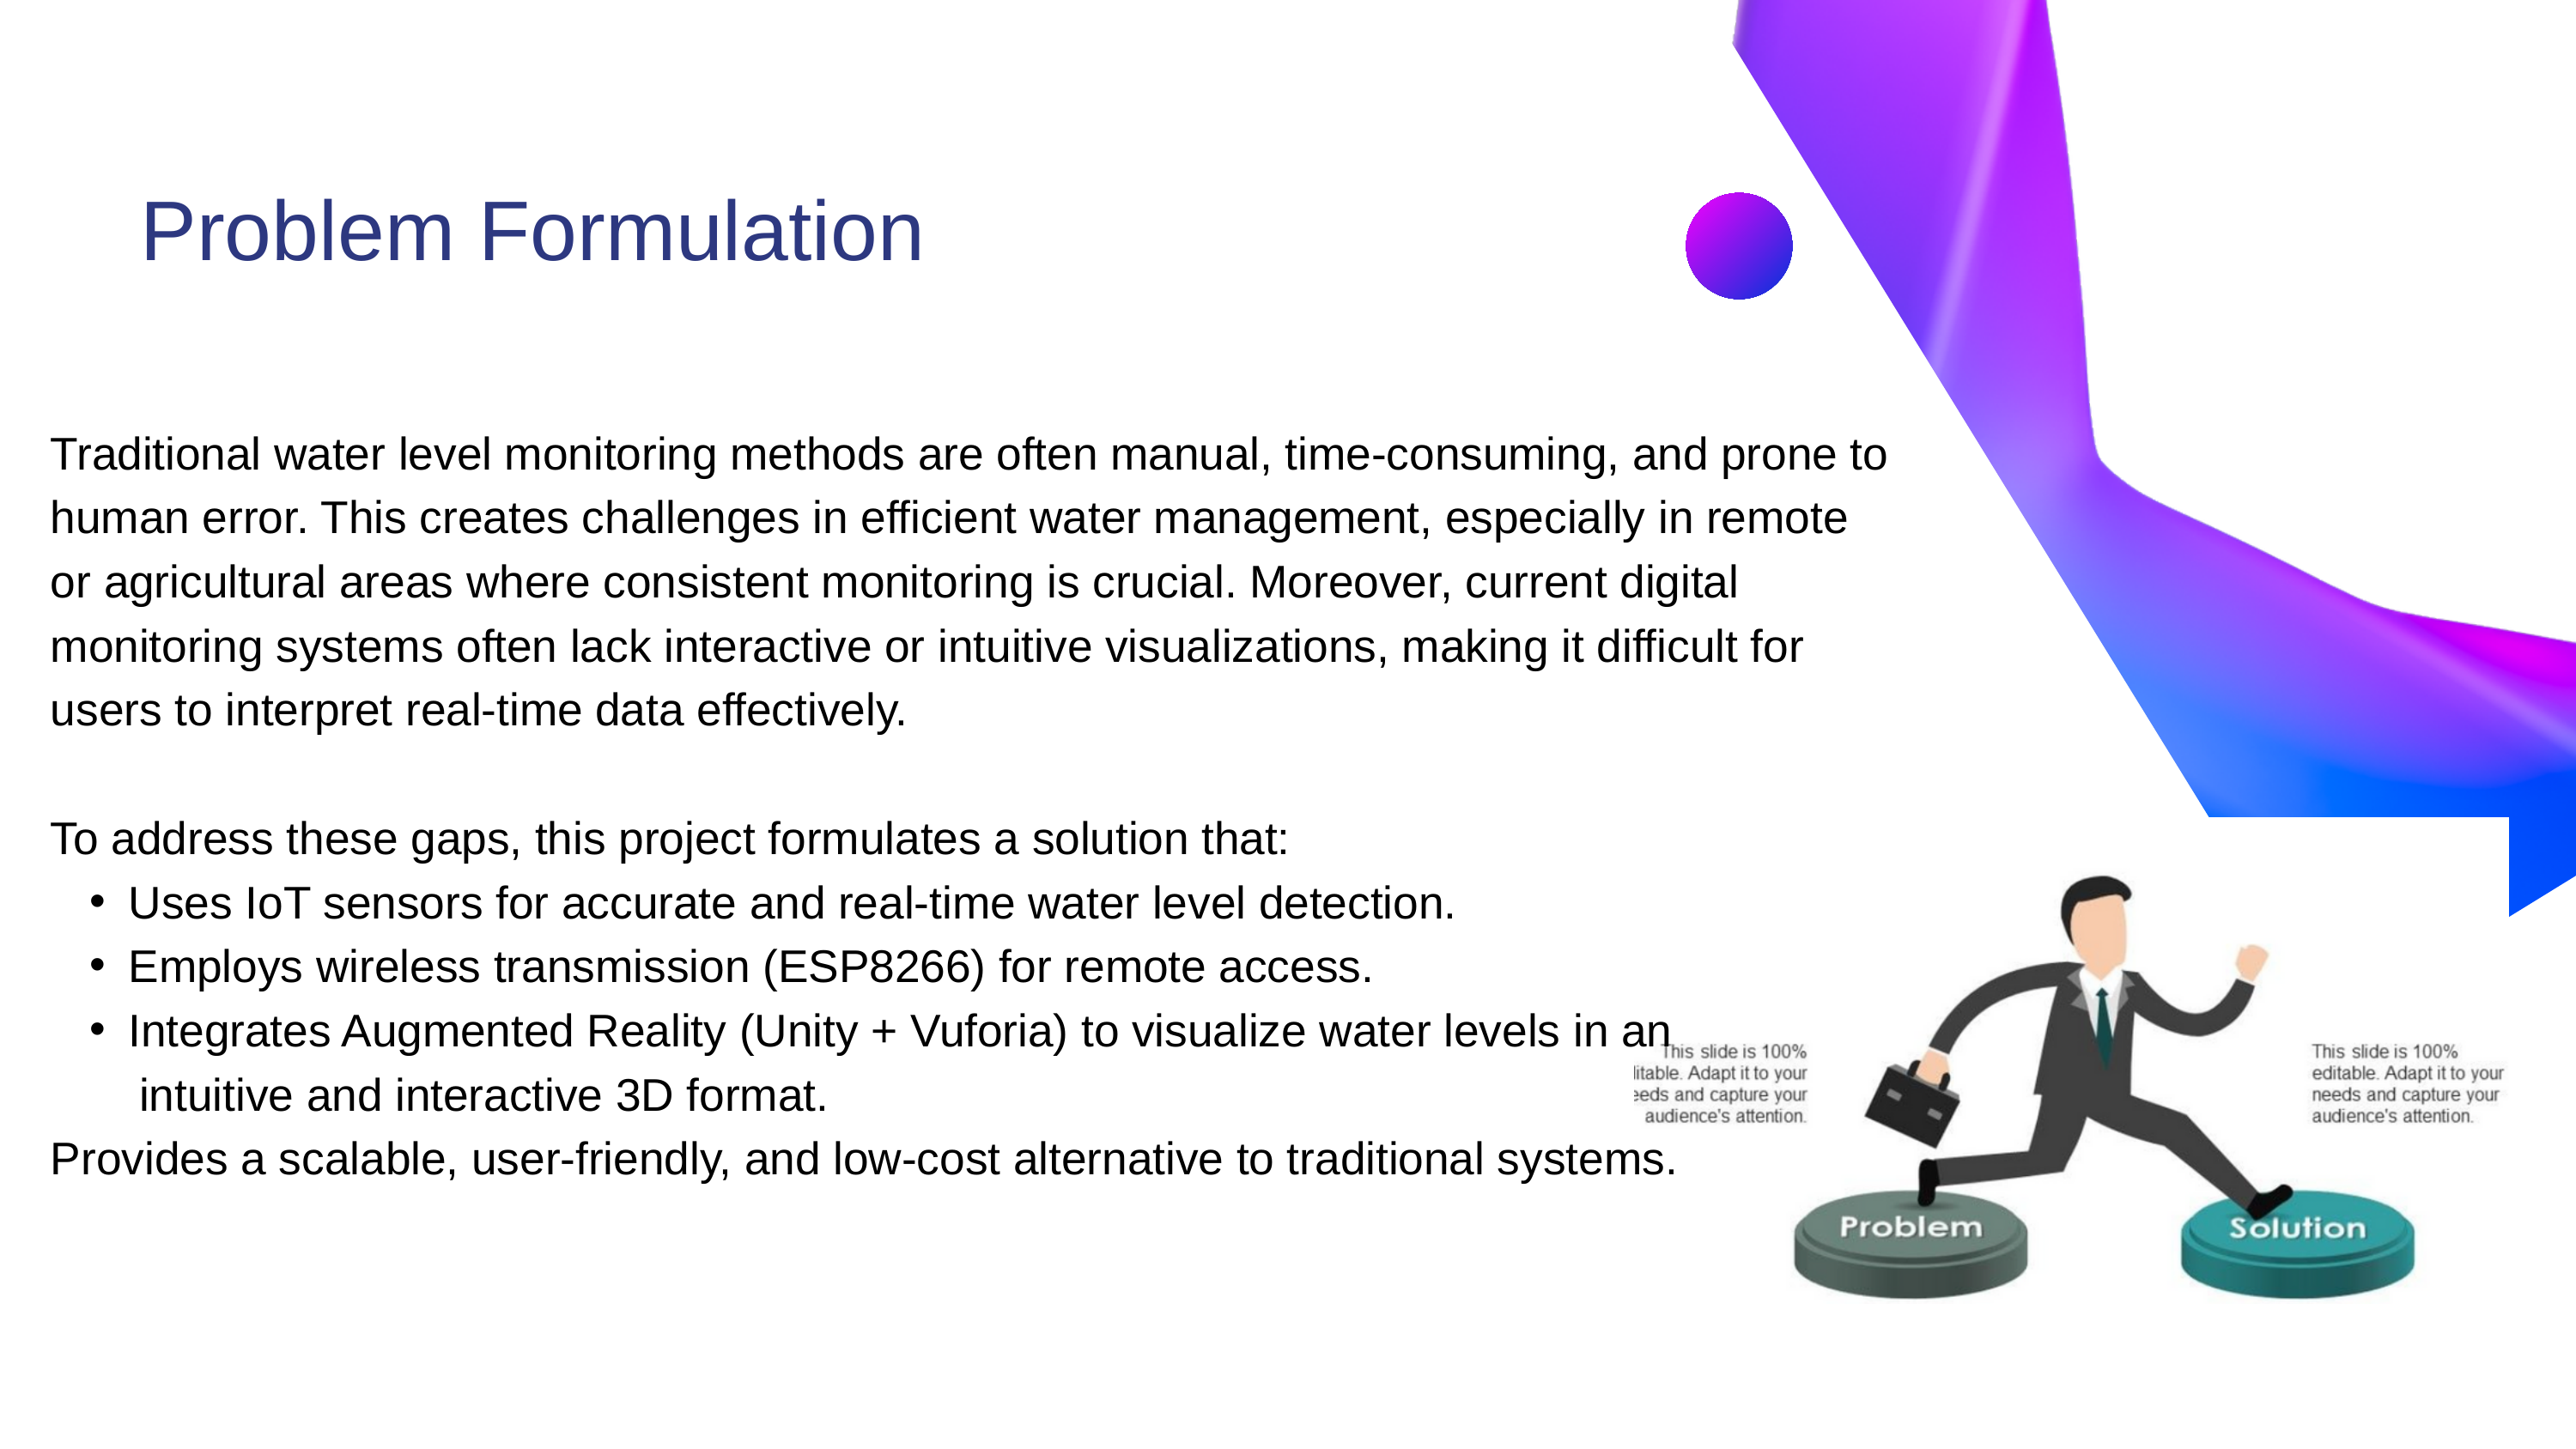

Problem Formulation

Traditional water level monitoring methods are often manual, time-consuming, and prone to human error. This creates challenges in efficient water management, especially in remote or agricultural areas where consistent monitoring is crucial. Moreover, current digital monitoring systems often lack interactive or intuitive visualizations, making it difficult for users to interpret real-time data effectively.

To address these gaps, this project formulates a solution that:
Uses IoT sensors for accurate and real-time water level detection.
Employs wireless transmission (ESP8266) for remote access.
Integrates Augmented Reality (Unity + Vuforia) to visualize water levels in an
       intuitive and interactive 3D format.
Provides a scalable, user-friendly, and low-cost alternative to traditional systems.